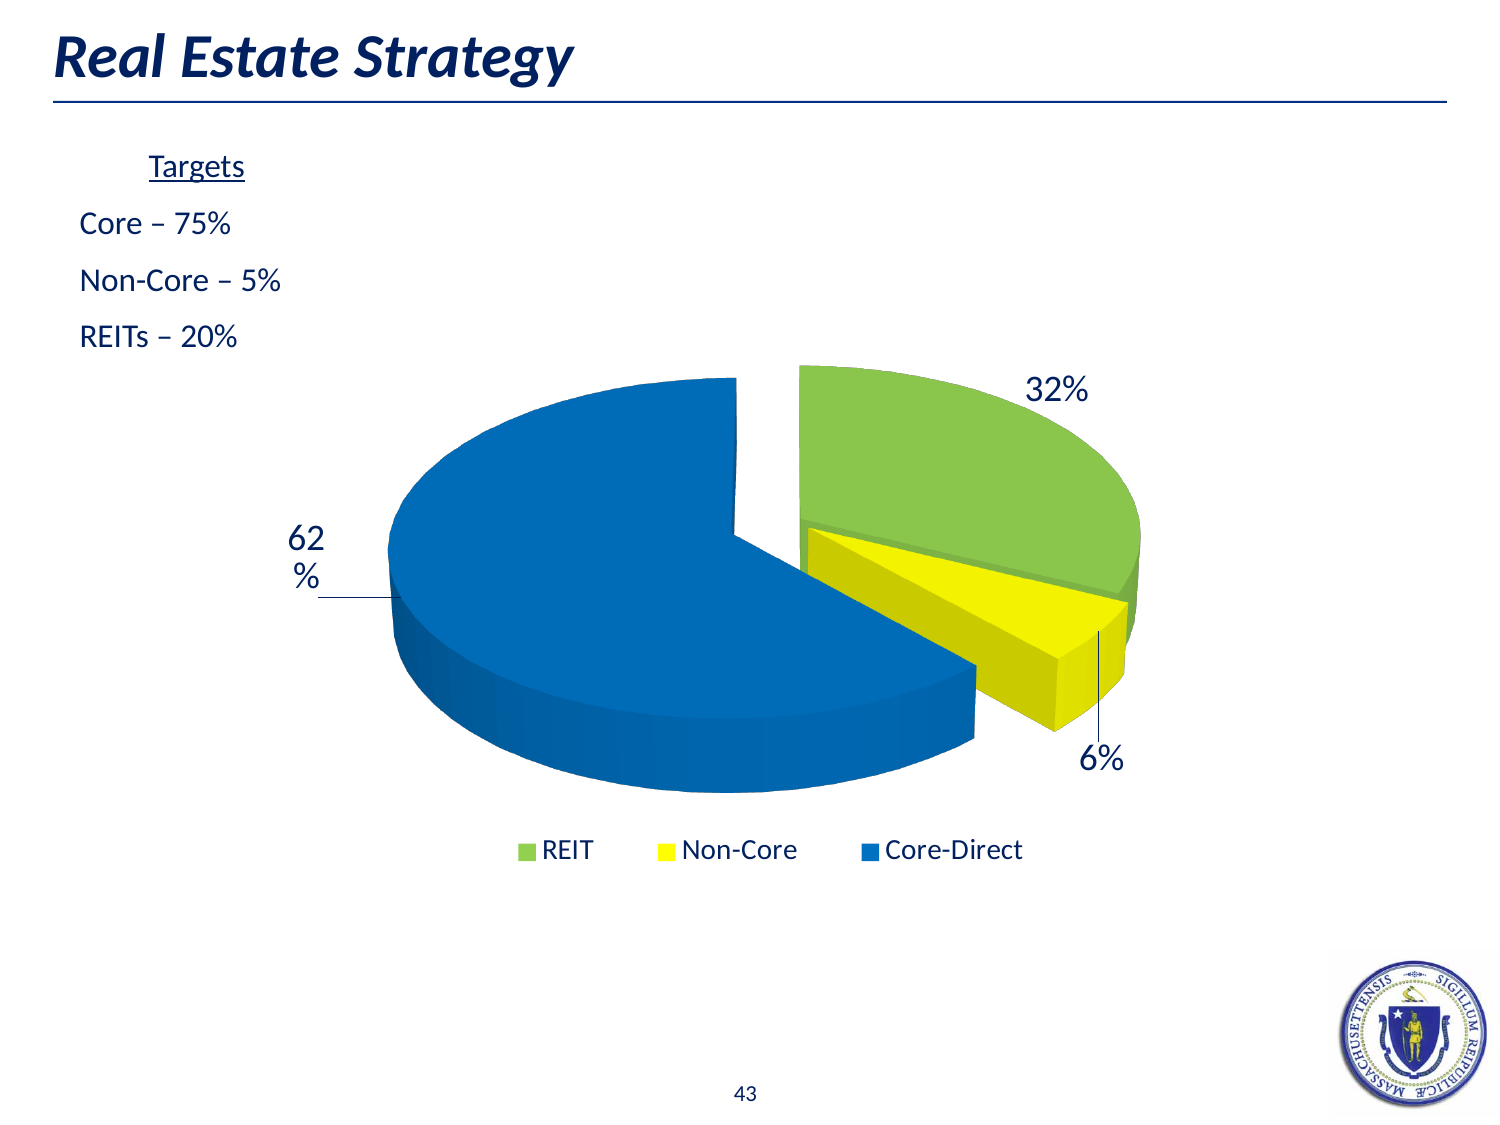

# Real Estate Strategy
Targets
Core – 75%
Non-Core – 5%
REITs – 20%

[unsupported chart]